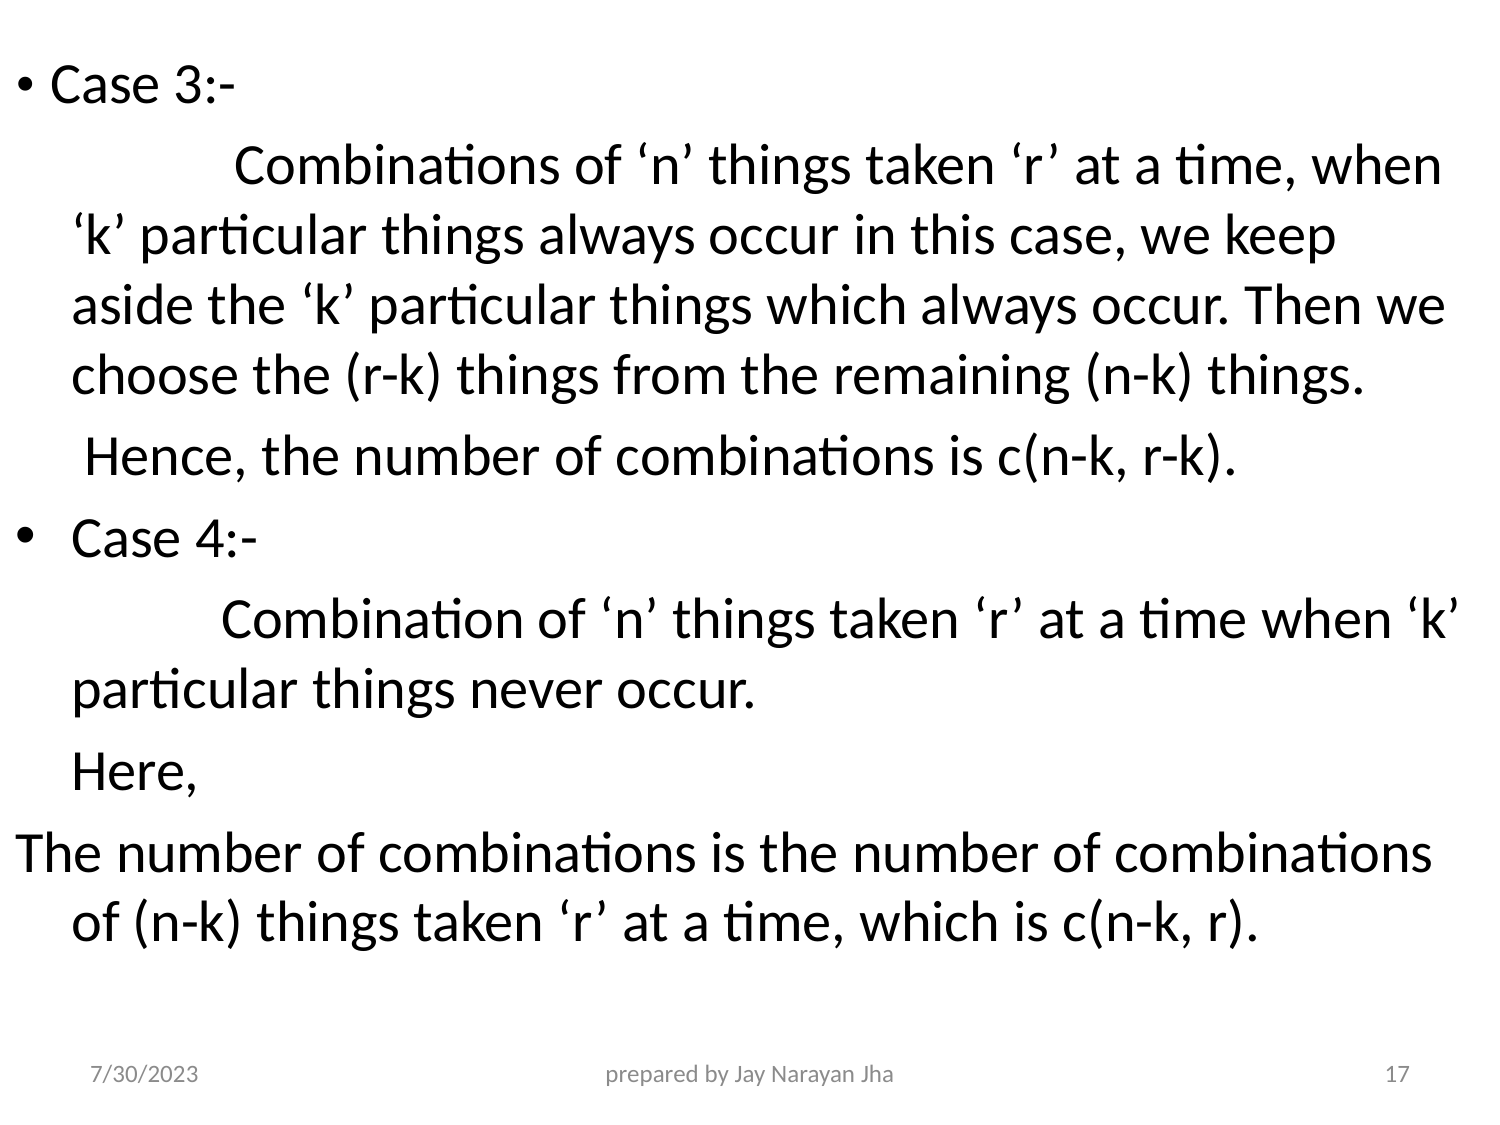

• Case 3:-
		 Combinations of ‘n’ things taken ‘r’ at a time, when ‘k’ particular things always occur in this case, we keep aside the ‘k’ particular things which always occur. Then we choose the (r-k) things from the remaining (n-k) things.
	 Hence, the number of combinations is c(n-k, r-k).
Case 4:-
		Combination of ‘n’ things taken ‘r’ at a time when ‘k’ particular things never occur.
	Here,
The number of combinations is the number of combinations of (n-k) things taken ‘r’ at a time, which is c(n-k, r).
#
7/30/2023
prepared by Jay Narayan Jha
17